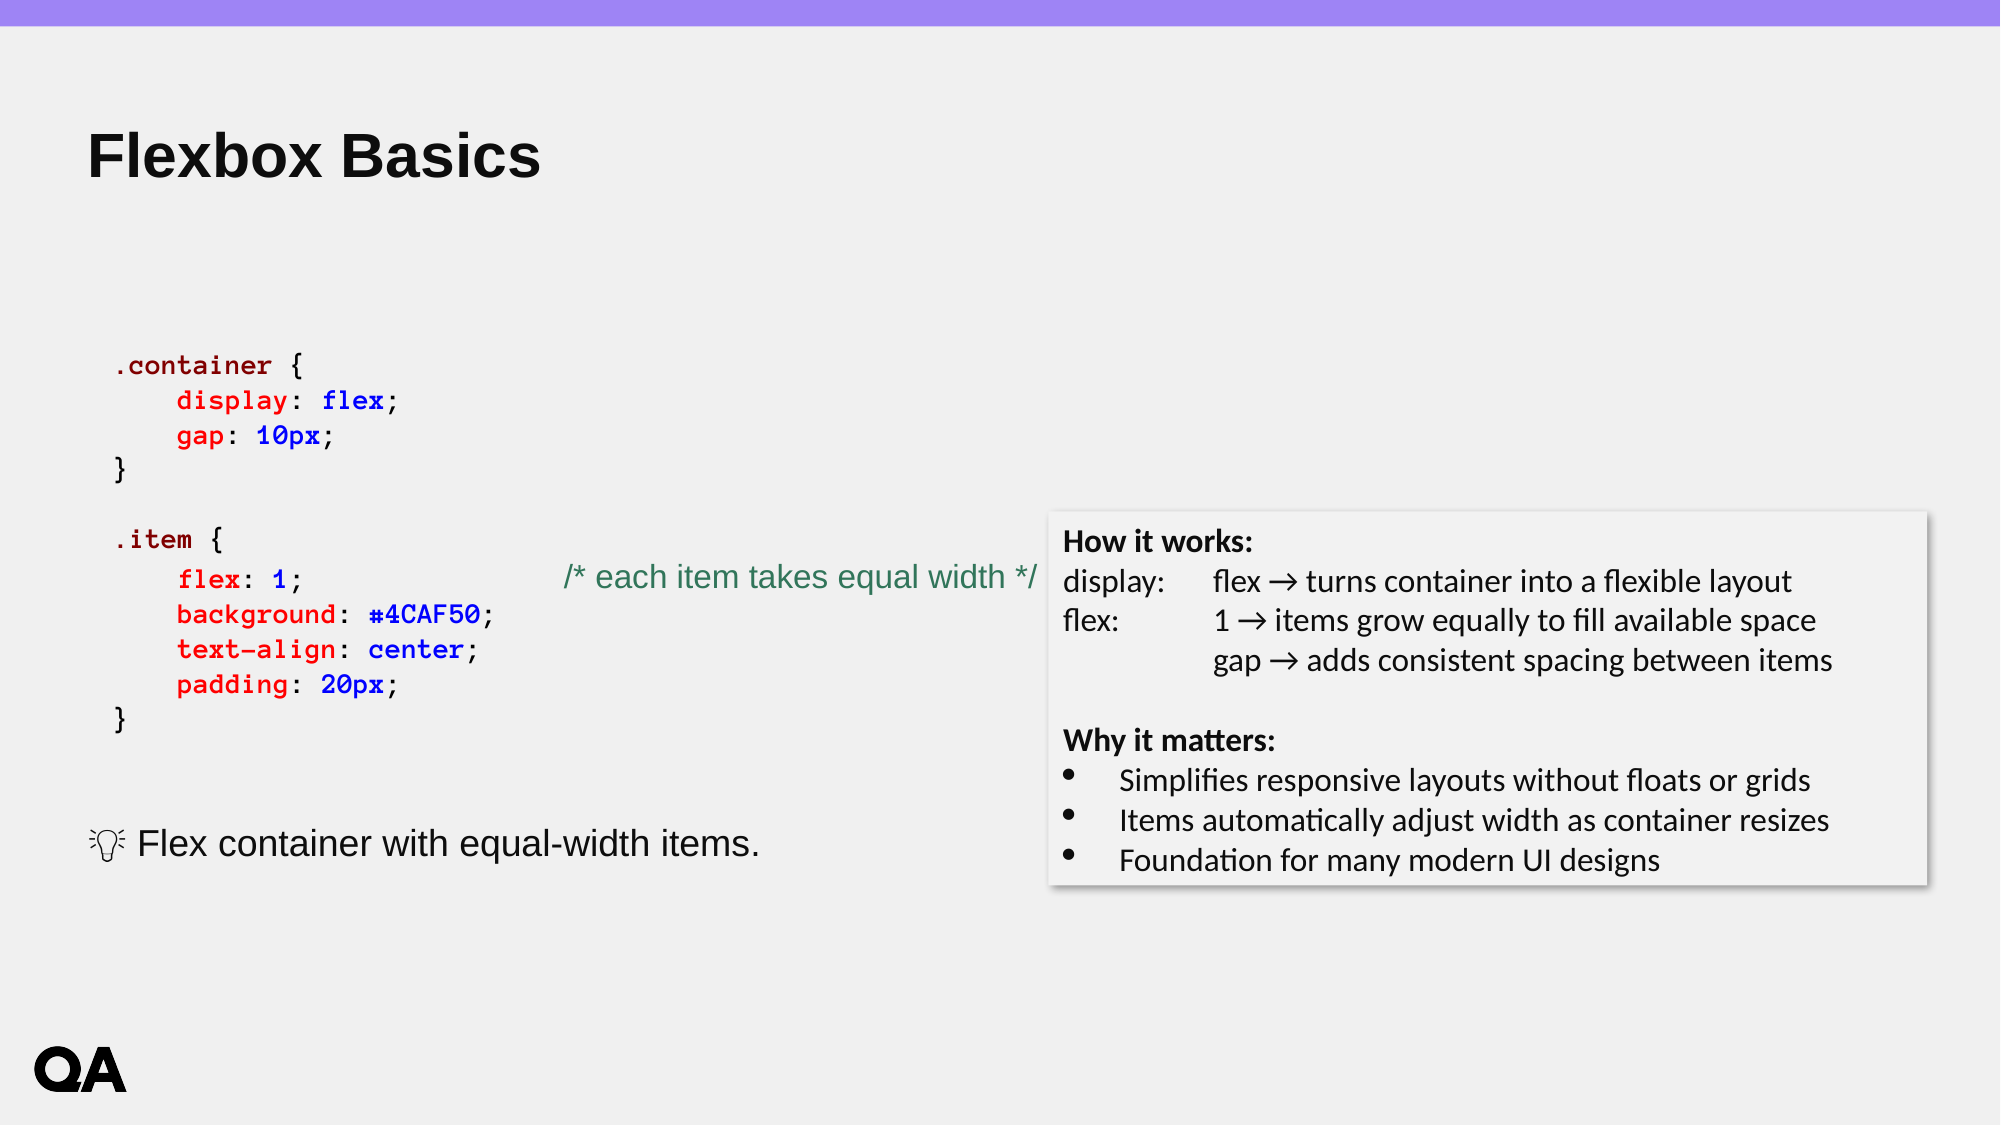

# Flexbox Basics

💡 Flex container with equal-width items.
.container {
    display: flex;
    gap: 10px;
}

.item {
    flex: 1;		/* each item takes equal width */
    background: #4CAF50;
    text-align: center;
    padding: 20px;
}
How it works:
display: 	flex → turns container into a flexible layout
flex:	1 → items grow equally to fill available space
	gap → adds consistent spacing between items

Why it matters:
Simplifies responsive layouts without floats or grids
Items automatically adjust width as container resizes
Foundation for many modern UI designs